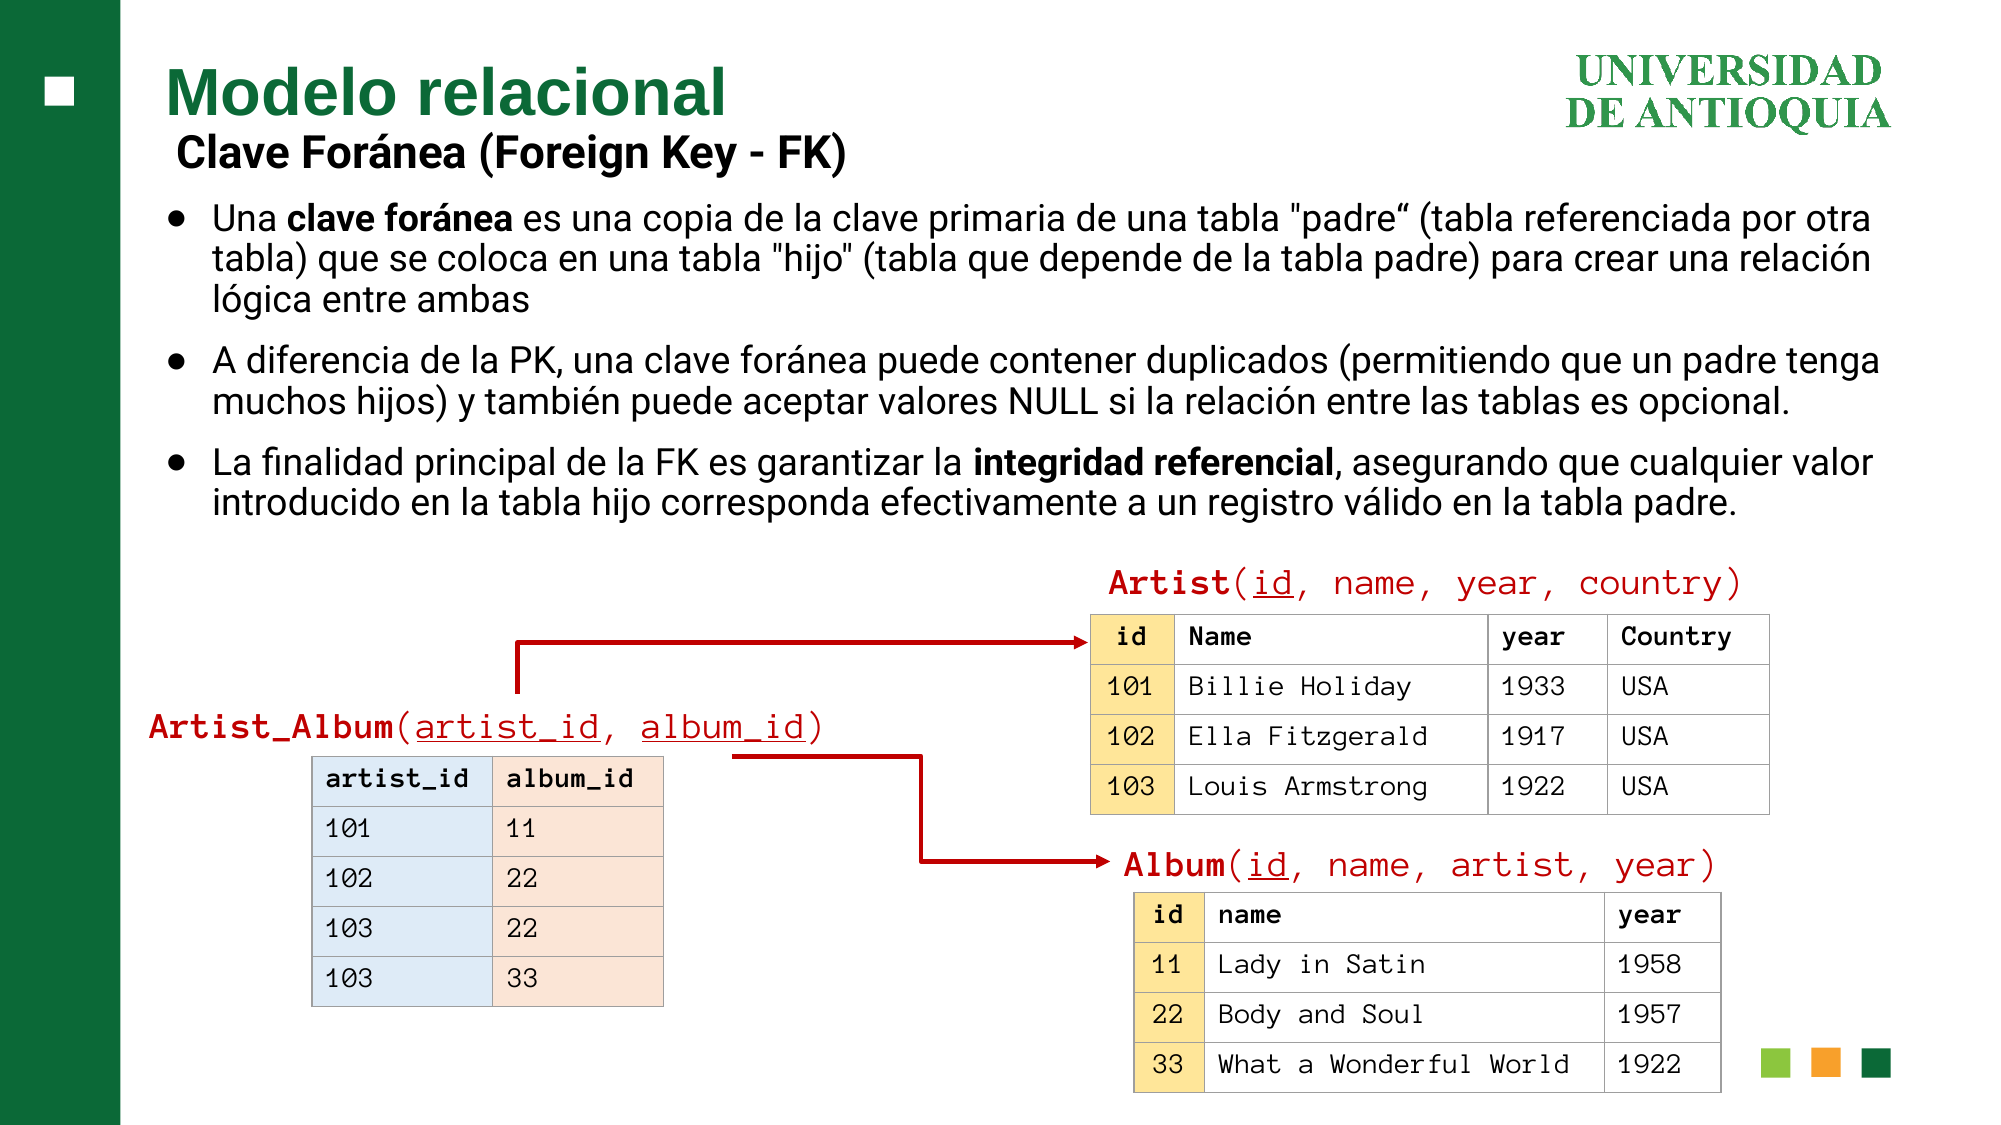

# Modelo relacional
 Clave Foránea (Foreign Key - FK)
Una clave foránea es una copia de la clave primaria de una tabla "padre“ (tabla referenciada por otra tabla) que se coloca en una tabla "hijo" (tabla que depende de la tabla padre) para crear una relación lógica entre ambas
A diferencia de la PK, una clave foránea puede contener duplicados (permitiendo que un padre tenga muchos hijos) y también puede aceptar valores NULL si la relación entre las tablas es opcional.
La finalidad principal de la FK es garantizar la integridad referencial, asegurando que cualquier valor introducido en la tabla hijo corresponda efectivamente a un registro válido en la tabla padre.
Artist(id, name, year, country)
| id | Name | year | Country |
| --- | --- | --- | --- |
| 101 | Billie Holiday | 1933 | USA |
| 102 | Ella Fitzgerald | 1917 | USA |
| 103 | Louis Armstrong | 1922 | USA |
Artist_Album(artist_id, album_id)
| artist\_id | album\_id |
| --- | --- |
| 101 | 11 |
| 102 | 22 |
| 103 | 22 |
| 103 | 33 |
Album(id, name, artist, year)
| id | name | year |
| --- | --- | --- |
| 11 | Lady in Satin | 1958 |
| 22 | Body and Soul | 1957 |
| 33 | What a Wonderful World | 1922 |